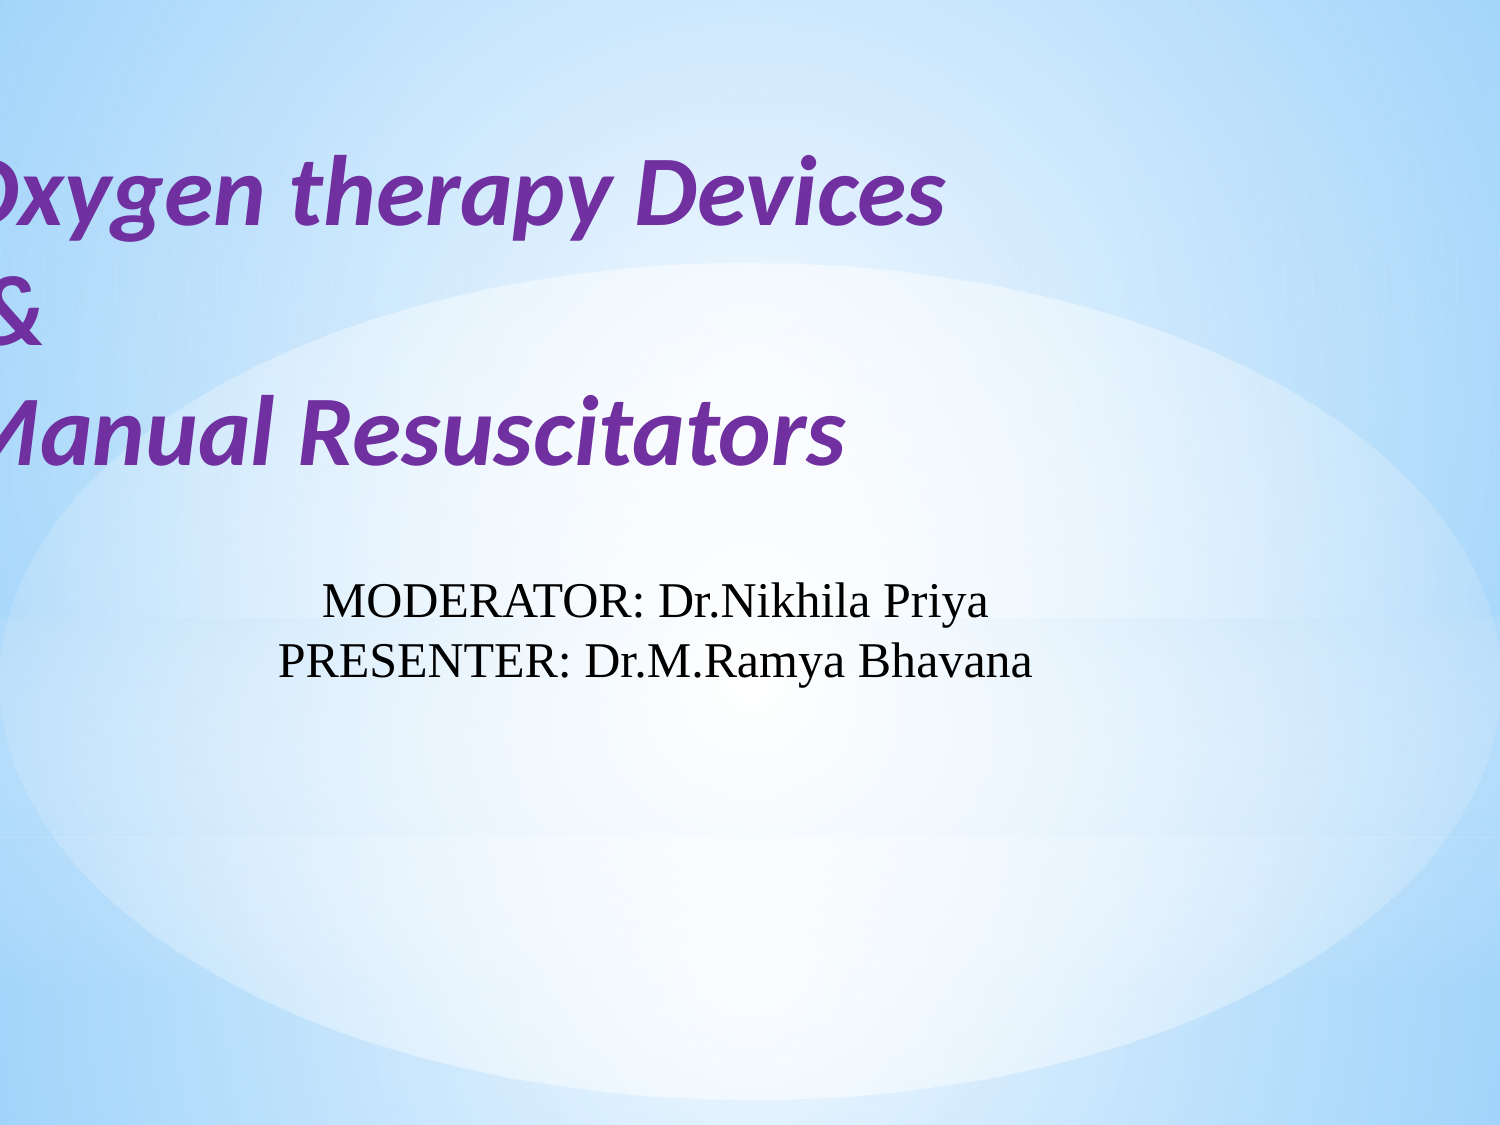

Oxygen therapy Devices
                               &
            Manual Resuscitators
MODERATOR: Dr.Nikhila Priya
PRESENTER: Dr.M.Ramya Bhavana